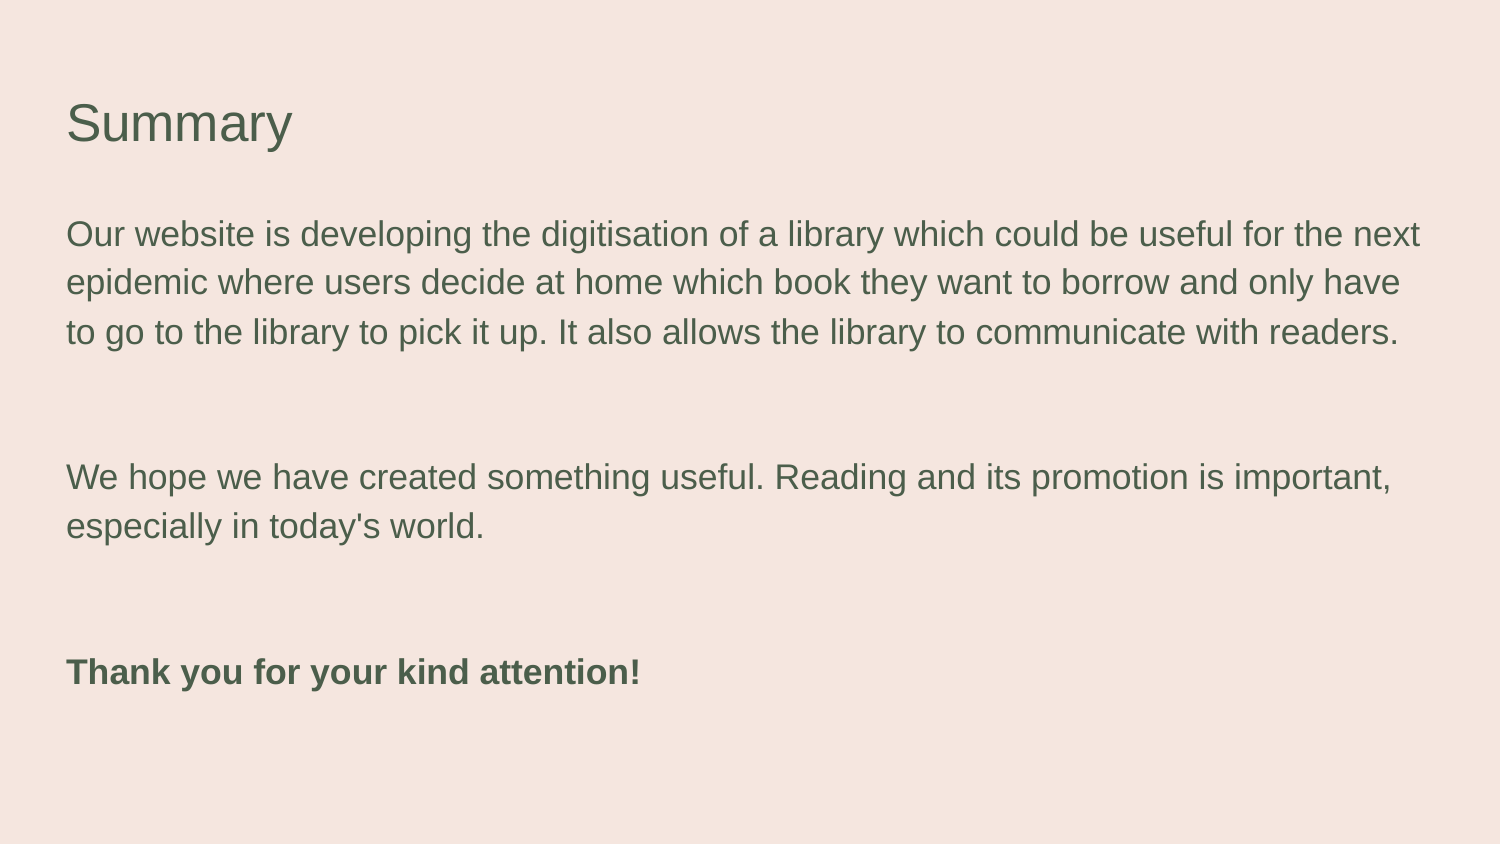

# Summary
Our website is developing the digitisation of a library which could be useful for the next epidemic where users decide at home which book they want to borrow and only have to go to the library to pick it up. It also allows the library to communicate with readers.

We hope we have created something useful. Reading and its promotion is important, especially in today's world.

Thank you for your kind attention!